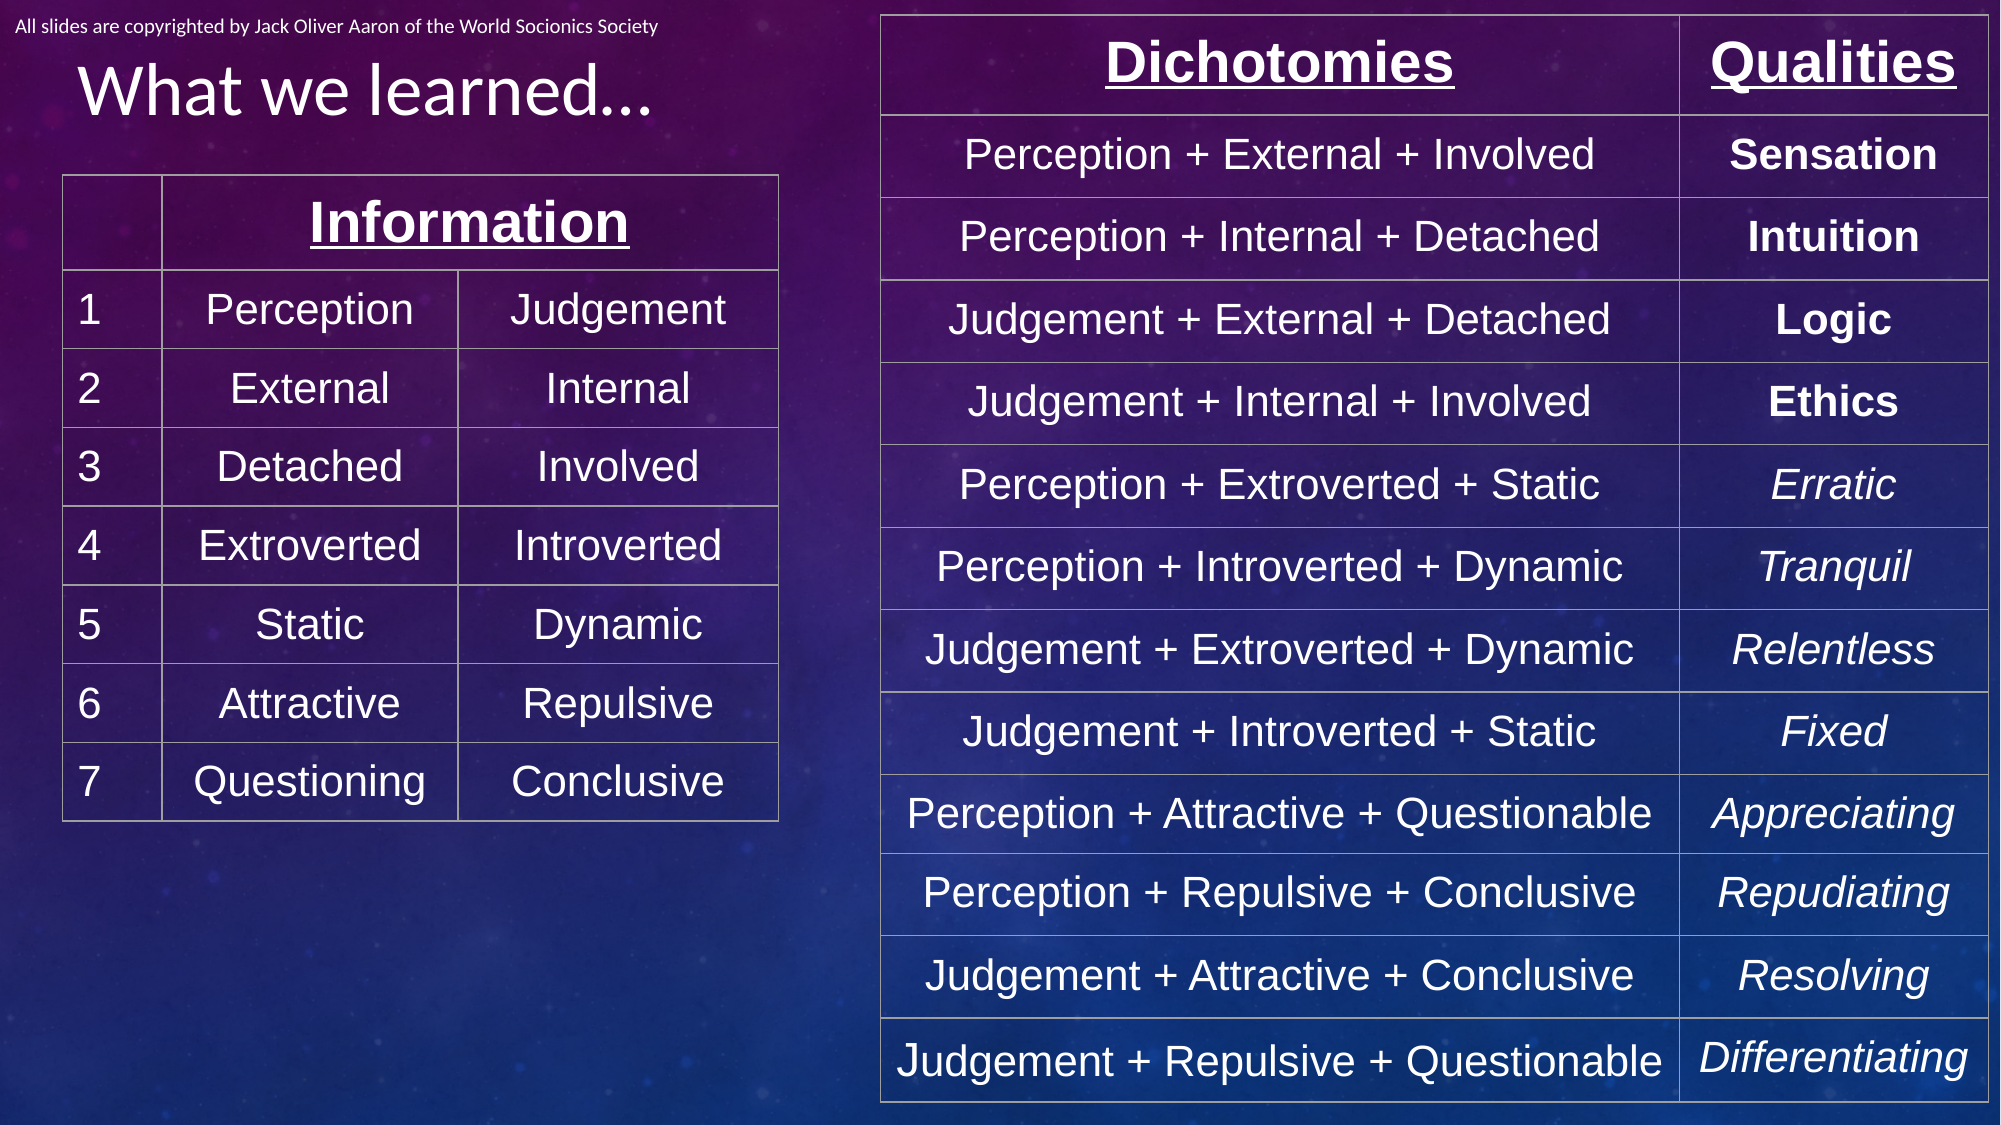

All slides are copyrighted by Jack Oliver Aaron of the World Socionics Society
# What we learned…
| Dichotomies | Qualities |
| --- | --- |
| Perception + External + Involved | Sensation |
| Perception + Internal + Detached | Intuition |
| Judgement + External + Detached | Logic |
| Judgement + Internal + Involved | Ethics |
| Perception + Extroverted + Static | Erratic |
| Perception + Introverted + Dynamic | Tranquil |
| Judgement + Extroverted + Dynamic | Relentless |
| Judgement + Introverted + Static | Fixed |
| Perception + Attractive + Questionable | Appreciating |
| Perception + Repulsive + Conclusive | Repudiating |
| Judgement + Attractive + Conclusive | Resolving |
| Judgement + Repulsive + Questionable | Differentiating |
|  | Information |  |
| --- | --- | --- |
| 1 | Perception | Judgement |
| 2 | External | Internal |
| 3 | Detached | Involved |
| 4 | Extroverted | Introverted |
| 5 | Static | Dynamic |
| 6 | Attractive | Repulsive |
| 7 | Questioning | Conclusive |